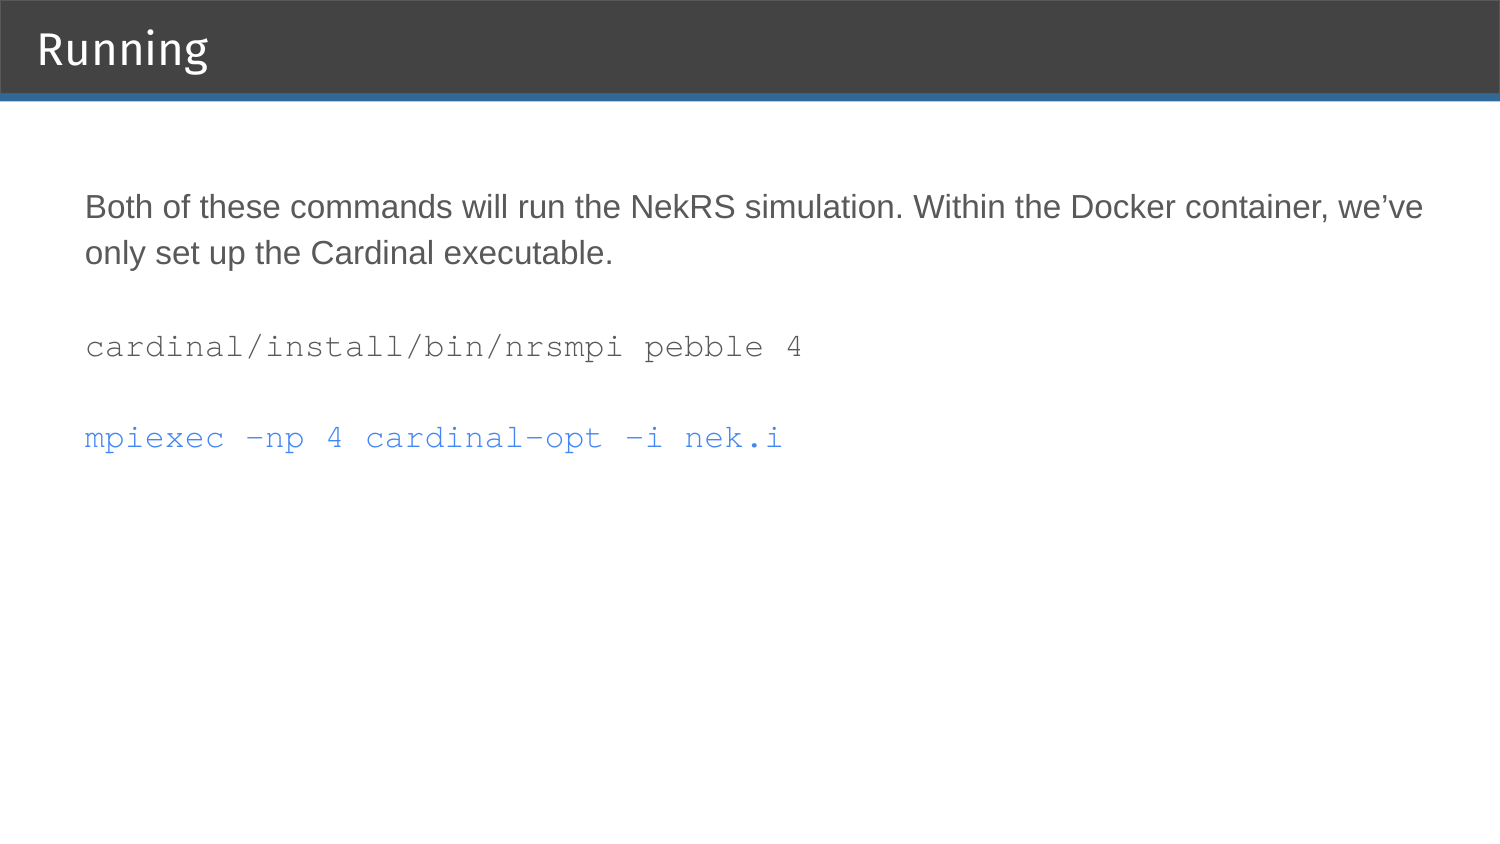

# Running
Both of these commands will run the NekRS simulation. Within the Docker container, we’ve only set up the Cardinal executable.

cardinal/install/bin/nrsmpi pebble 4

mpiexec –np 4 cardinal-opt –i nek.i